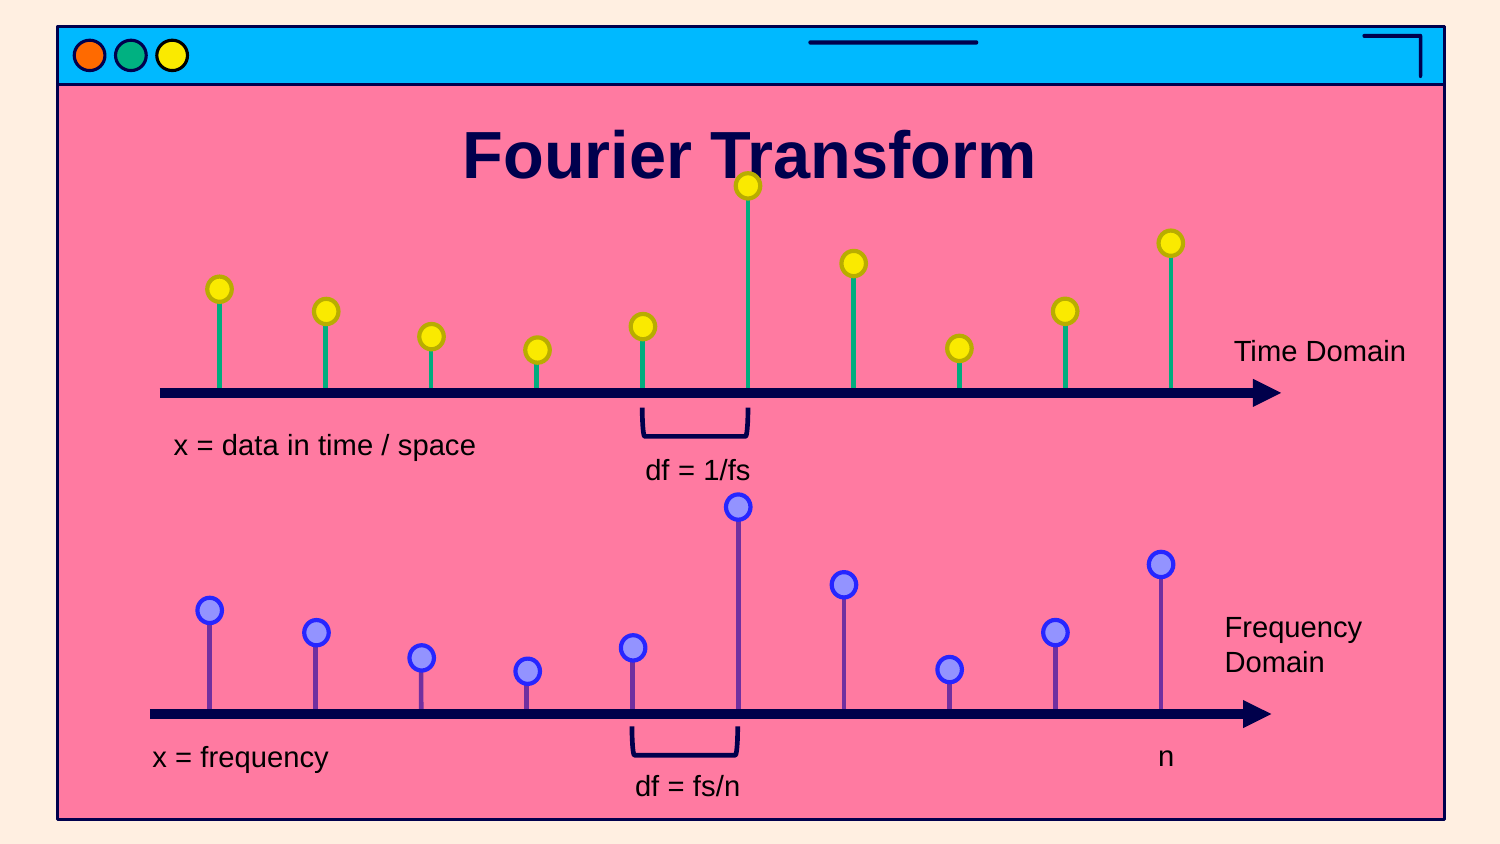

# Fourier Transform

Time Domain

x = data in time / space
df = 1/fs

Frequency Domain

n
x = frequency
df = fs/n